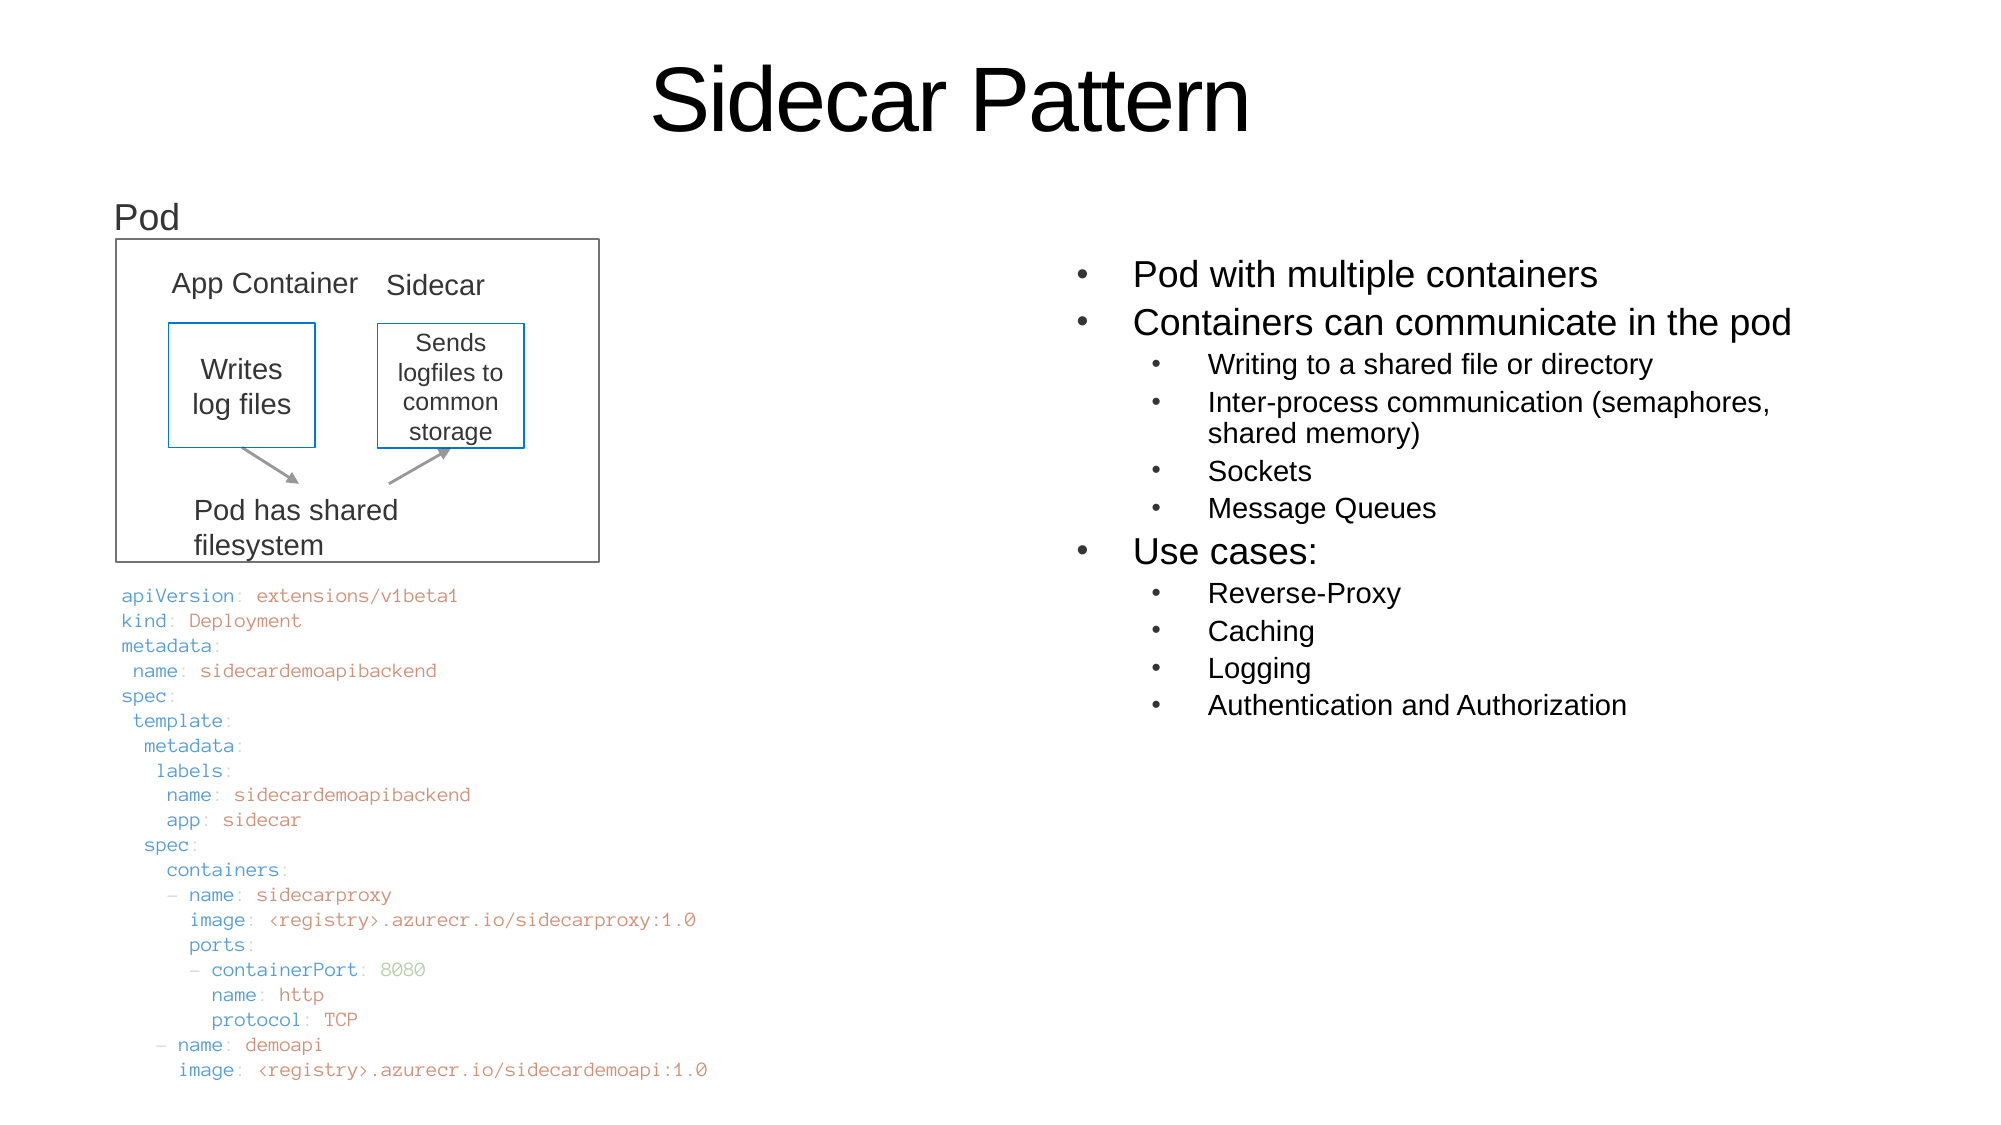

# Sidecar Pattern
Pod

Pod with multiple containers
Containers can communicate in the pod
Writing to a shared file or directory
Inter-process communication (semaphores, shared memory)
Sockets
Message Queues
Use cases:
Reverse-Proxy
Caching
Logging
Authentication and Authorization

App Container
Sidecar
Writes log files
Sends logfiles to common storage
Pod has shared filesystem
apiVersion: extensions/v1beta1
kind: Deployment
metadata:
 name: sidecardemoapibackend
spec:
 template:
  metadata:
   labels:
    name: sidecardemoapibackend
    app: sidecar
  spec:
    containers:
    - name: sidecarproxy
      image: <registry>.azurecr.io/sidecarproxy:1.0
      ports:
      - containerPort: 8080
        name: http
        protocol: TCP
   - name: demoapi
     image: <registry>.azurecr.io/sidecardemoapi:1.0